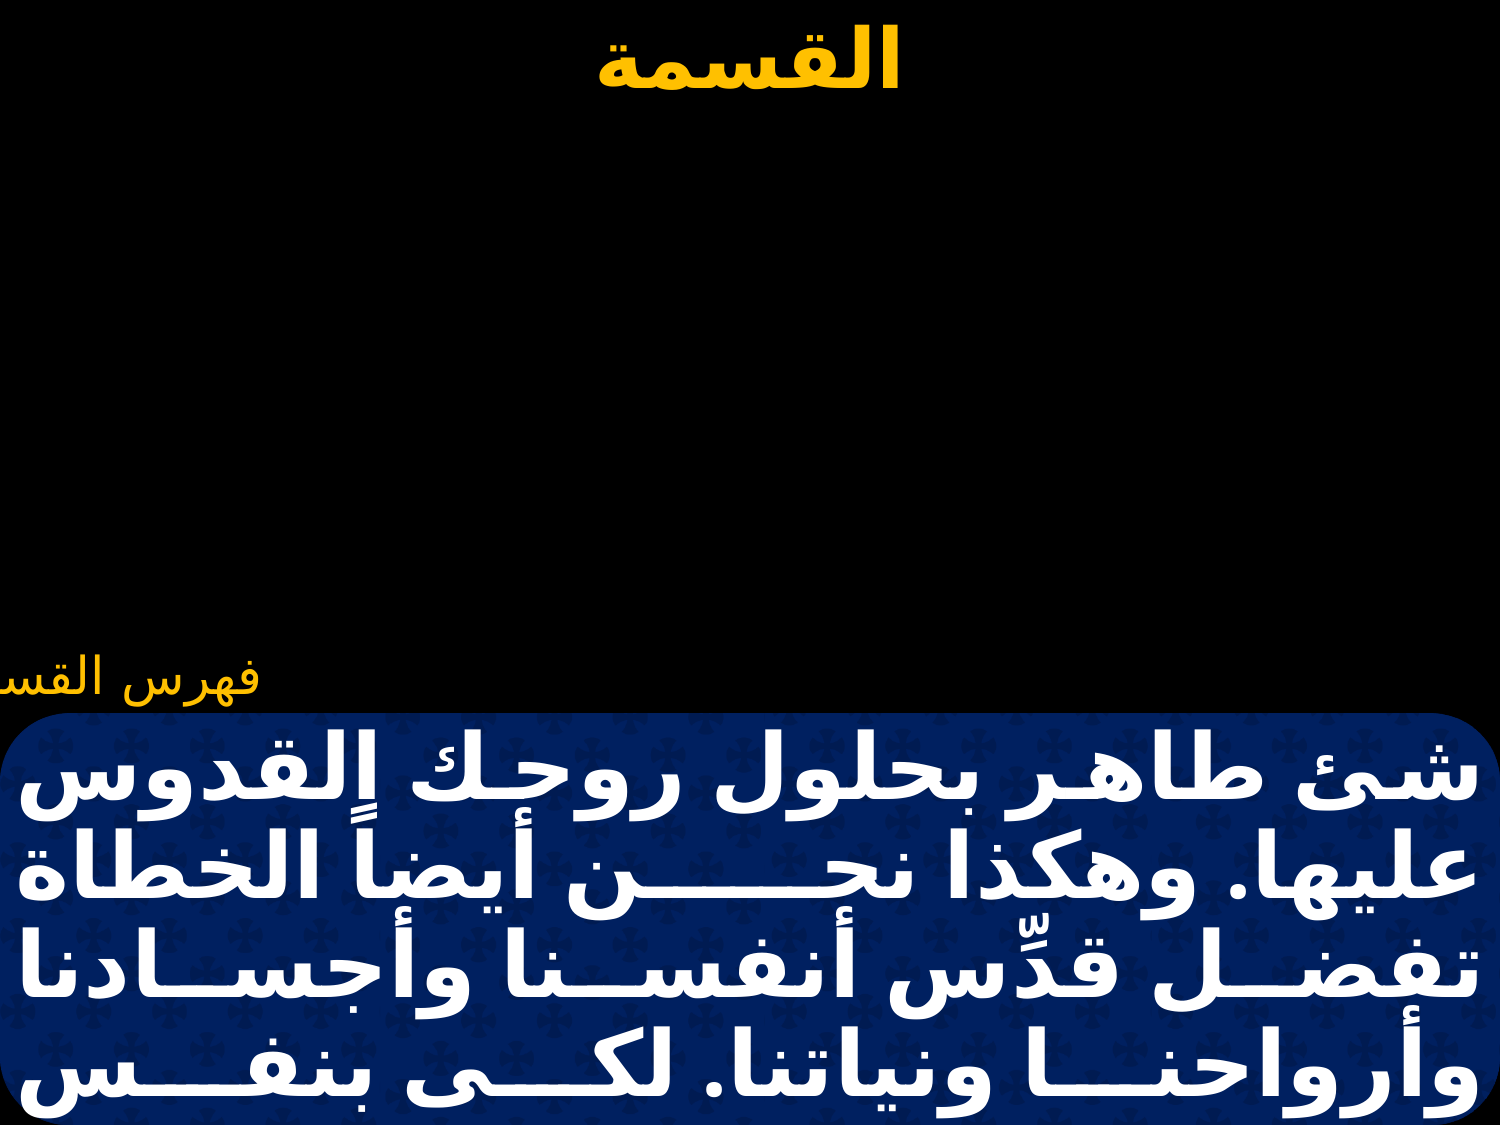

#
شئ طاهر بحلول روحك القدوس عليها. وهكذا نحن أيضاً الخطاة تفضل قدِّس أنفسنا وأجسادنا وأرواحنا ونياتنا. لكى بنفس مستنيرة ووجه غير مخزى، بقلب طاهر وإيمان بلا رياء، بمحبة كاملة